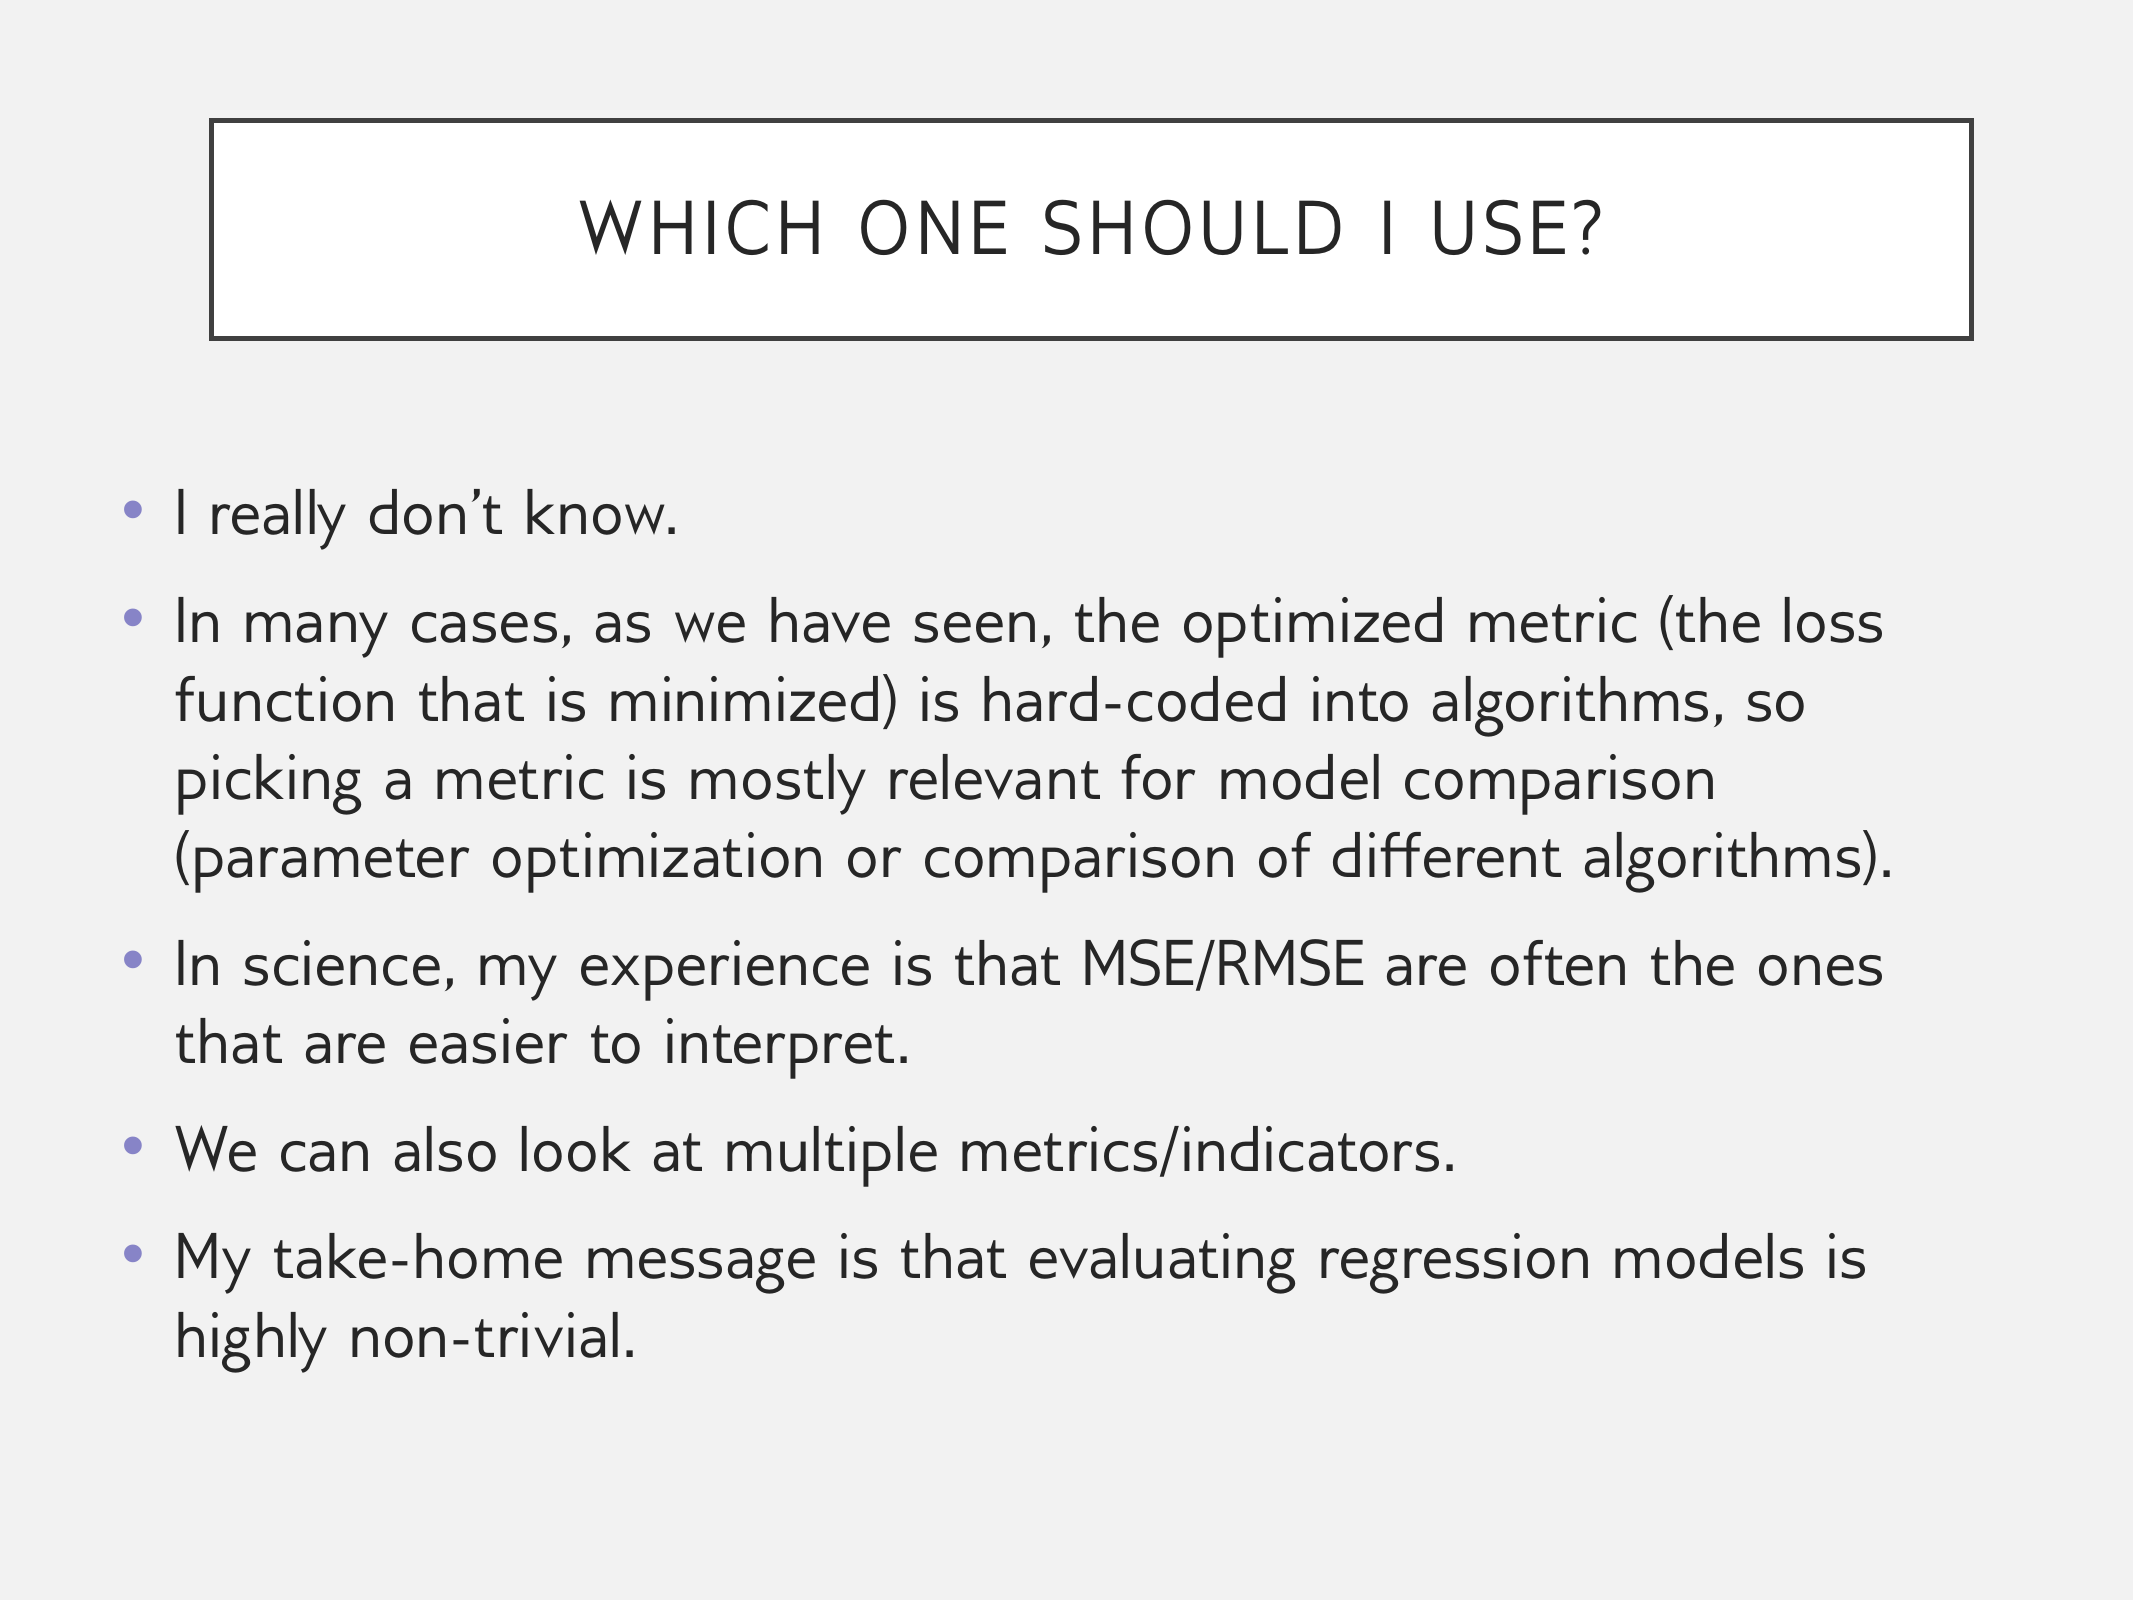

# Which one should i use?
I really don’t know.
In many cases, as we have seen, the optimized metric (the loss function that is minimized) is hard-coded into algorithms, so picking a metric is mostly relevant for model comparison (parameter optimization or comparison of different algorithms).
In science, my experience is that MSE/RMSE are often the ones that are easier to interpret.
We can also look at multiple metrics/indicators.
My take-home message is that evaluating regression models is highly non-trivial.